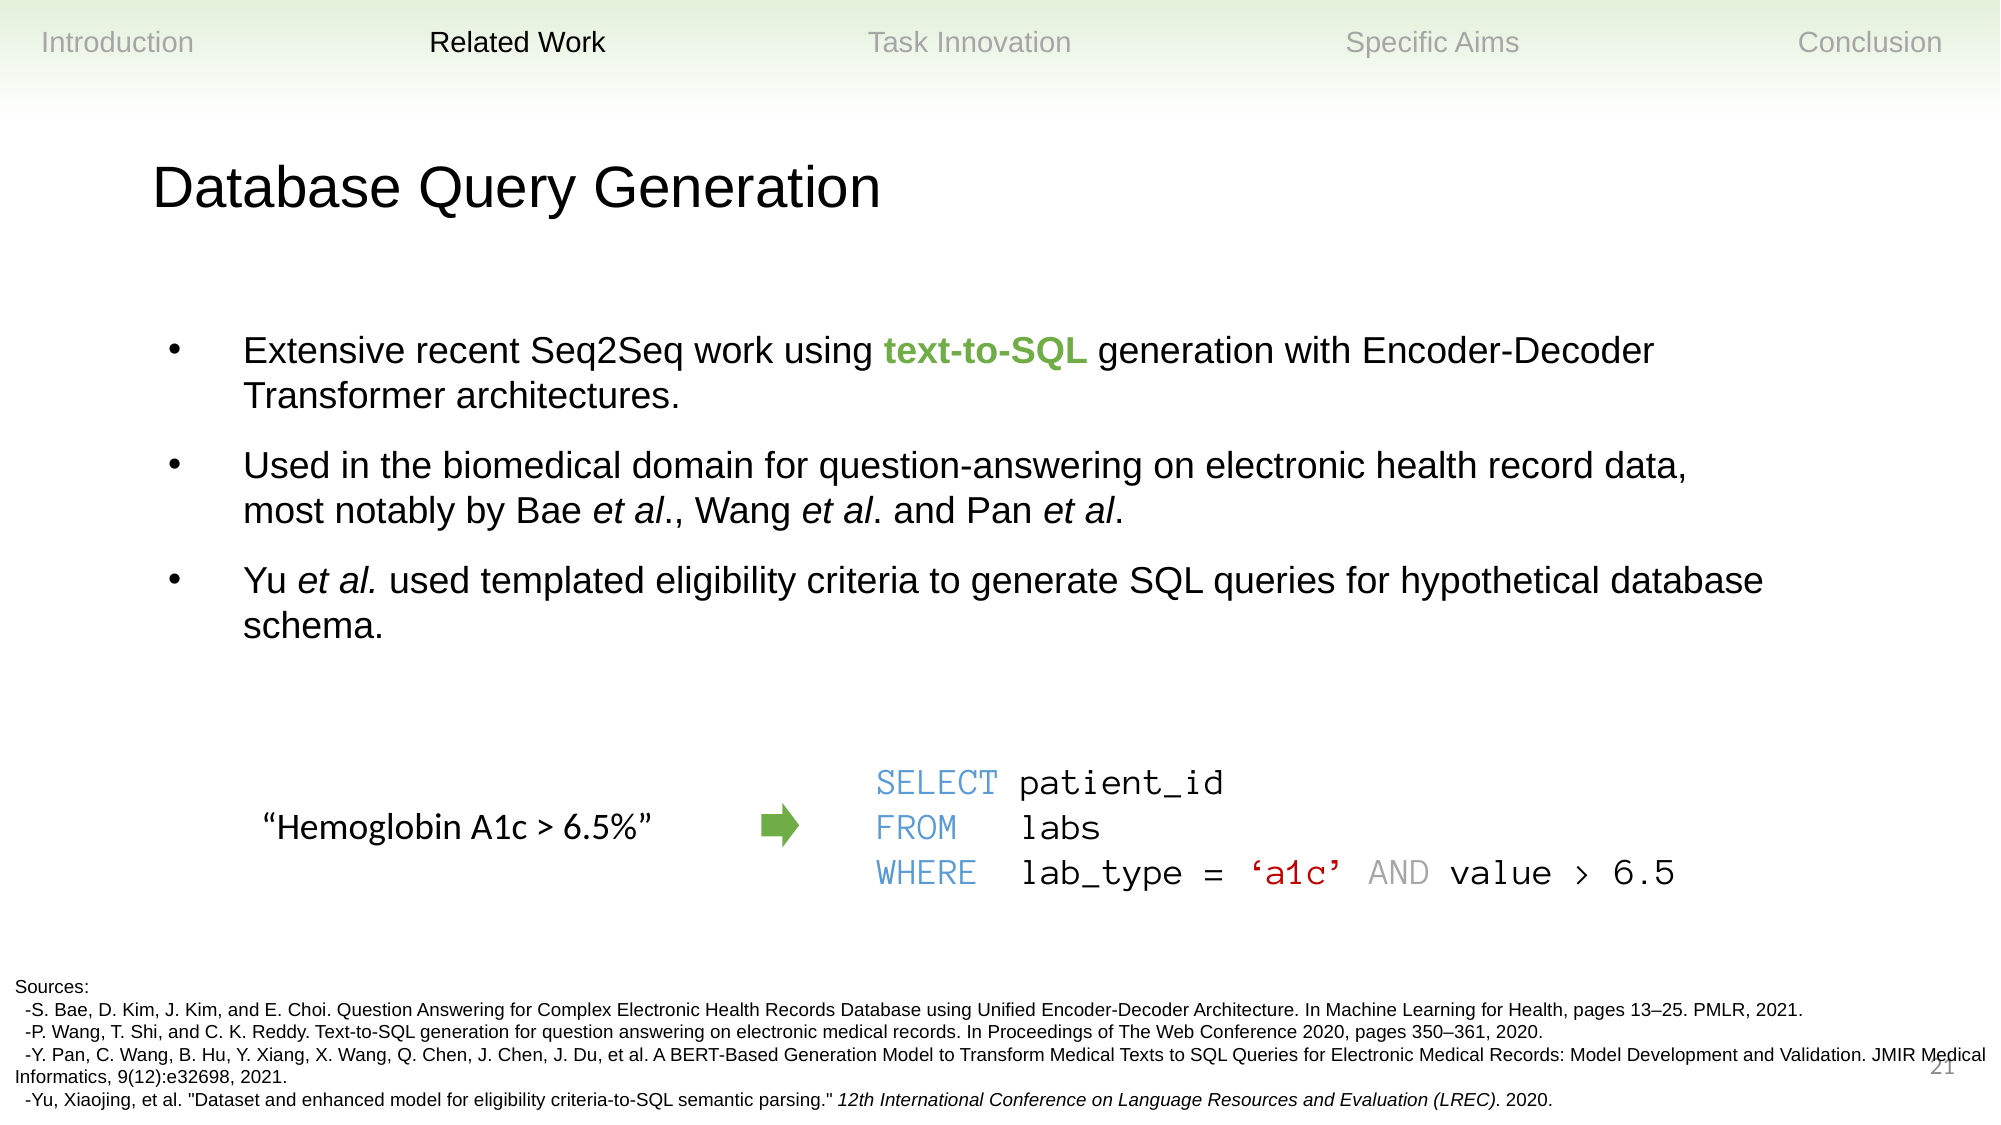

Related Work
Task Innovation
Specific Aims
Introduction
Conclusion
Database Query Generation
Extensive recent Seq2Seq work using text-to-SQL generation with Encoder-Decoder Transformer architectures.
Used in the biomedical domain for question-answering on electronic health record data, most notably by Bae et al., Wang et al. and Pan et al.
Yu et al. used templated eligibility criteria to generate SQL queries for hypothetical database schema.

SELECT patient_id
FROM   labs
WHERE  lab_type = ‘a1c’ AND value > 6.5
“Hemoglobin A1c > 6.5%”

Sources:
  -S. Bae, D. Kim, J. Kim, and E. Choi. Question Answering for Complex Electronic Health Records Database using Unified Encoder-Decoder Architecture. In Machine Learning for Health, pages 13–25. PMLR, 2021.
  -P. Wang, T. Shi, and C. K. Reddy. Text-to-SQL generation for question answering on electronic medical records. In Proceedings of The Web Conference 2020, pages 350–361, 2020.
  -Y. Pan, C. Wang, B. Hu, Y. Xiang, X. Wang, Q. Chen, J. Chen, J. Du, et al. A BERT-Based Generation Model to Transform Medical Texts to SQL Queries for Electronic Medical Records: Model Development and Validation. JMIR Medical Informatics, 9(12):e32698, 2021.
  -Yu, Xiaojing, et al. "Dataset and enhanced model for eligibility criteria-to-SQL semantic parsing." 12th International Conference on Language Resources and Evaluation (LREC). 2020.
21